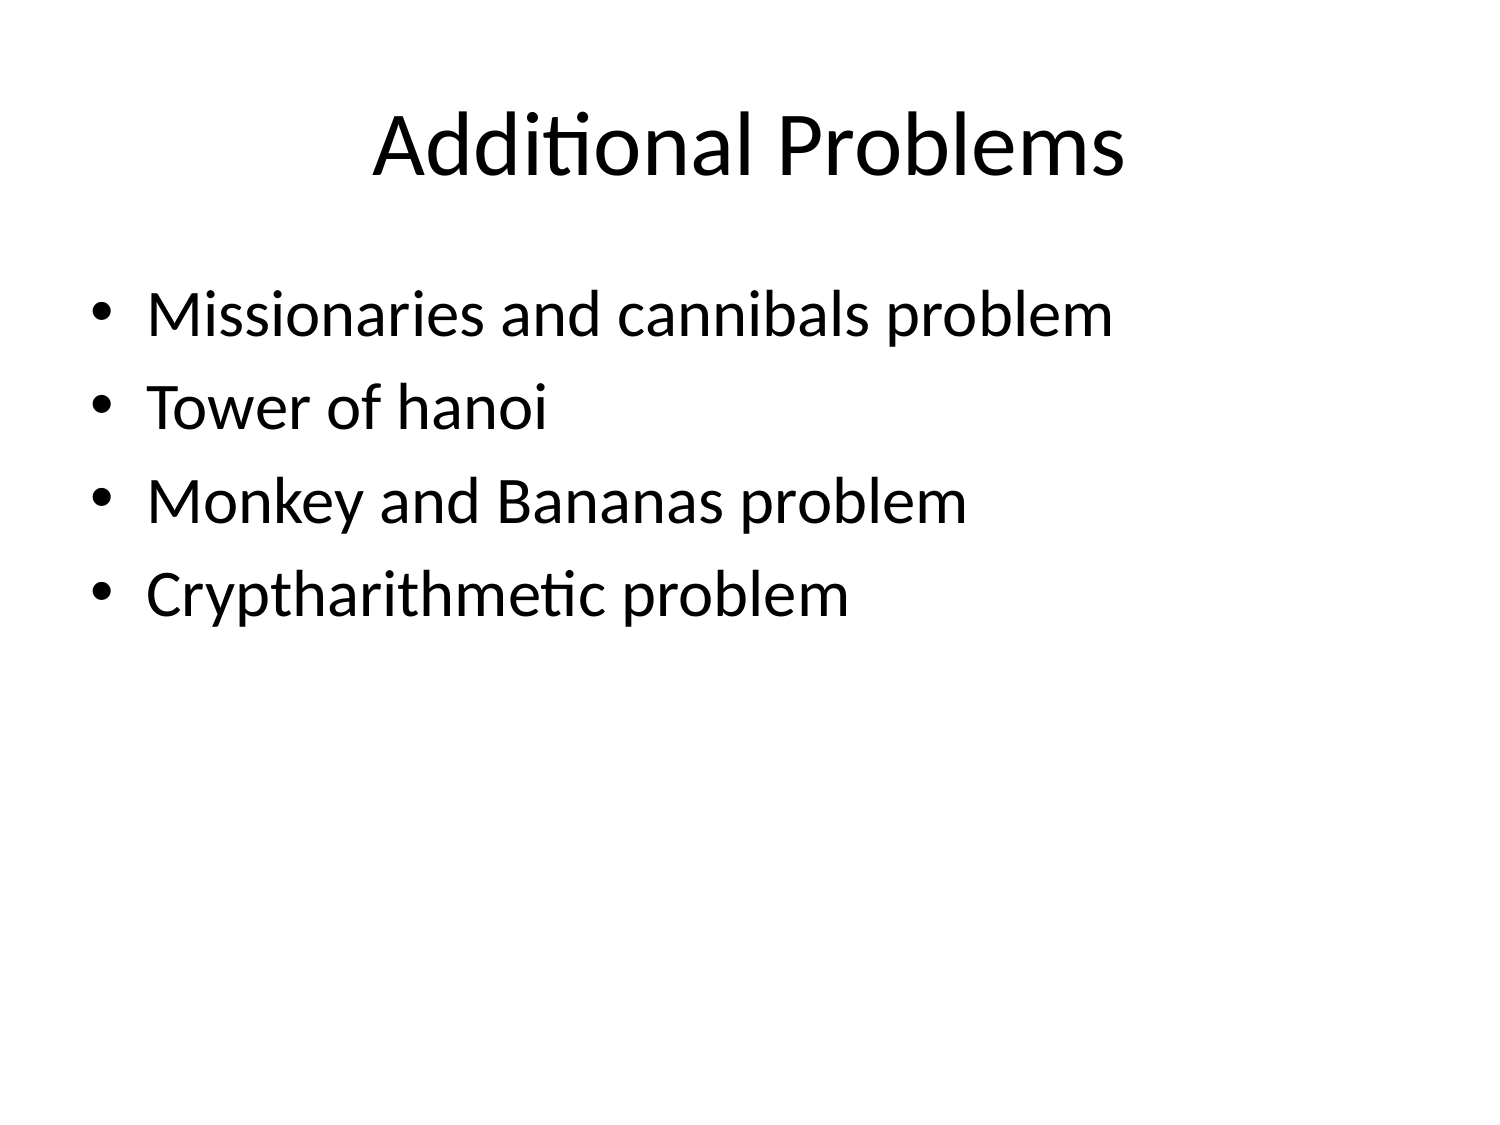

# Additional Problems
Missionaries and cannibals problem
Tower of hanoi
Monkey and Bananas problem
Cryptharithmetic problem